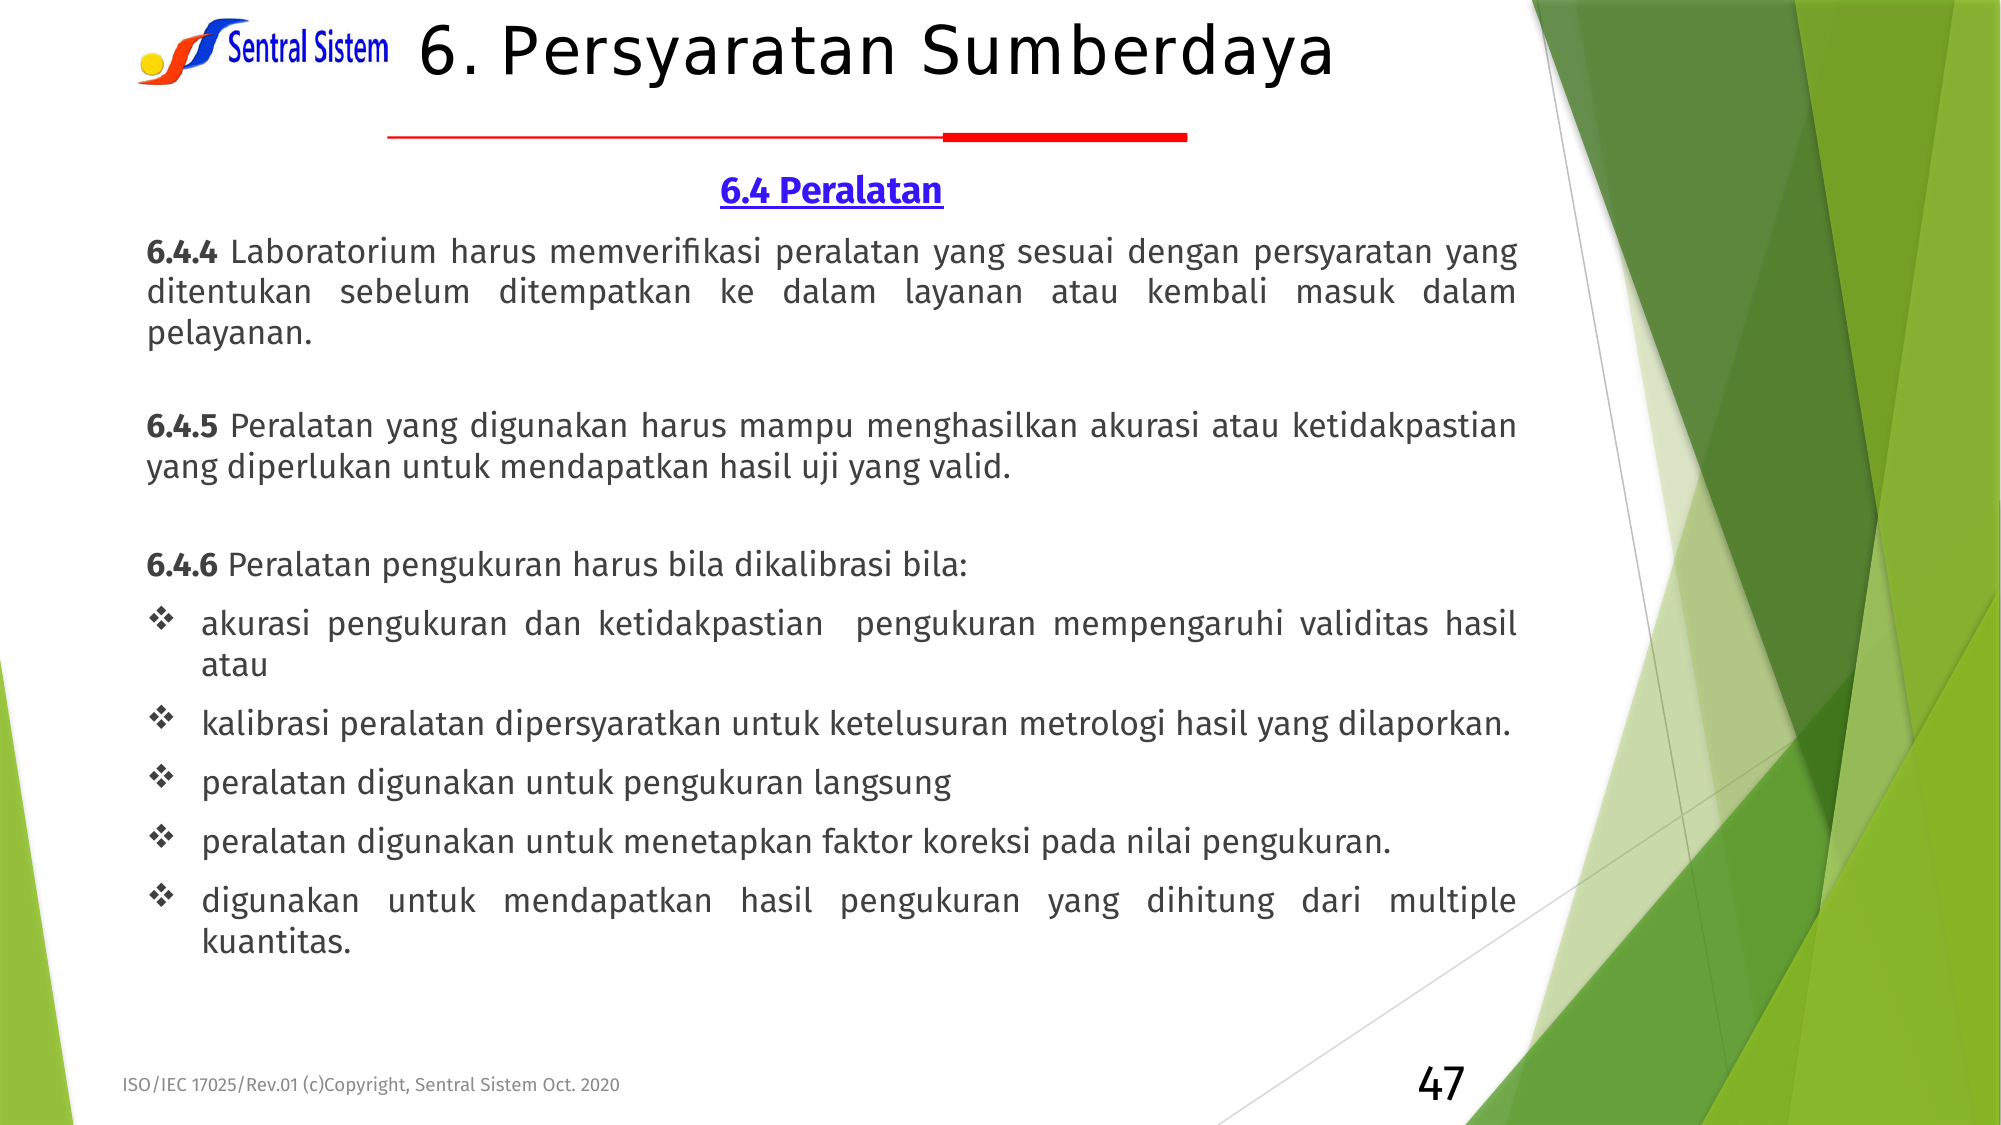

# 6. Persyaratan Sumberdaya

6.4 Peralatan
6.4.4 Laboratorium harus memverifikasi peralatan yang sesuai dengan persyaratan yang ditentukan sebelum ditempatkan ke dalam layanan atau kembali masuk dalam pelayanan.

6.4.5 Peralatan yang digunakan harus mampu menghasilkan akurasi atau ketidakpastian yang diperlukan untuk mendapatkan hasil uji yang valid.

6.4.6 Peralatan pengukuran harus bila dikalibrasi bila:
akurasi pengukuran dan ketidakpastian  pengukuran mempengaruhi validitas hasil atau
kalibrasi peralatan dipersyaratkan untuk ketelusuran metrologi hasil yang dilaporkan.
peralatan digunakan untuk pengukuran langsung
peralatan digunakan untuk menetapkan faktor koreksi pada nilai pengukuran.
digunakan untuk mendapatkan hasil pengukuran yang dihitung dari multiple kuantitas.

47
ISO/IEC 17025/Rev.01 (c)Copyright, Sentral Sistem Oct. 2020